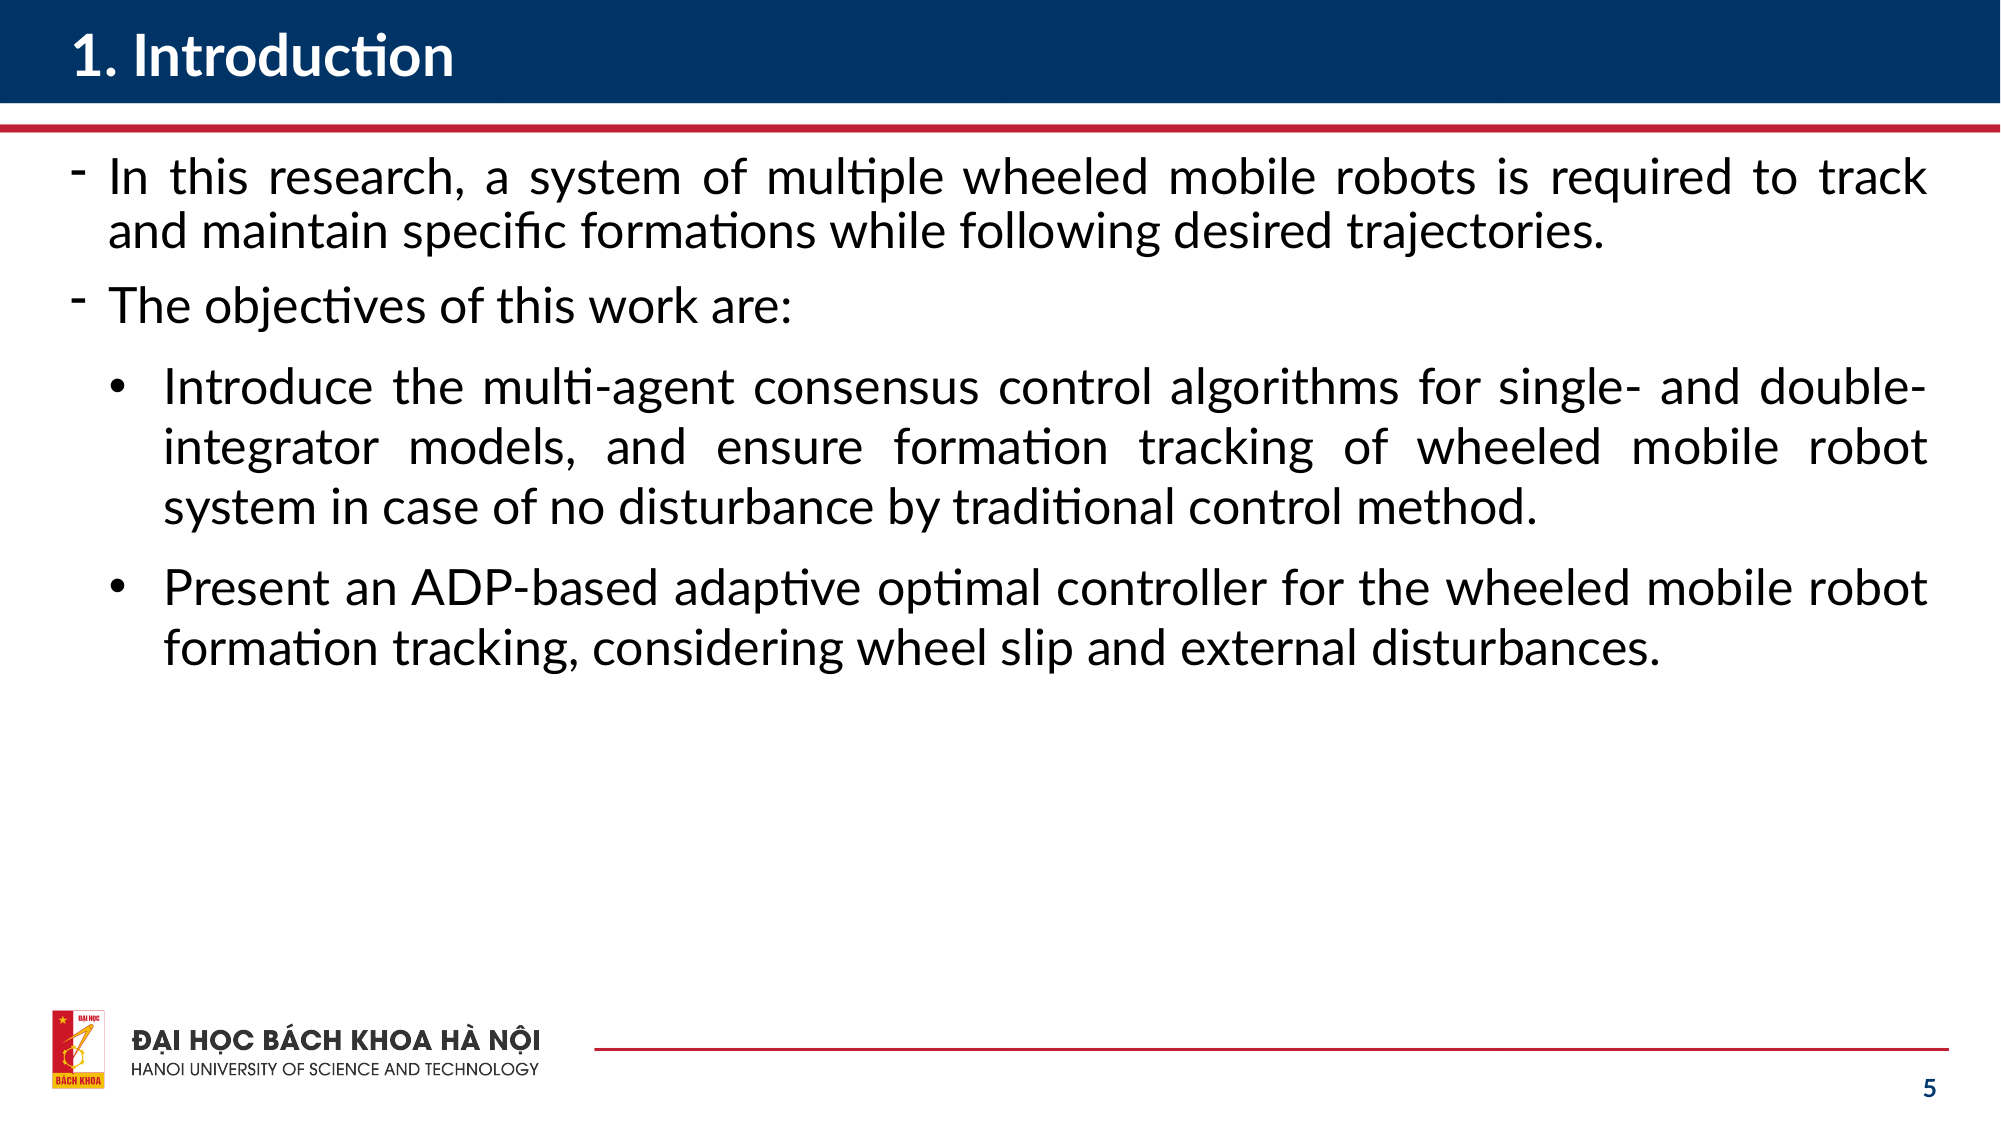

# 1. Introduction
In this research, a system of multiple wheeled mobile robots is required to track and maintain specific formations while following desired trajectories.
The objectives of this work are:
Introduce the multi-agent consensus control algorithms for single- and double-integrator models, and ensure formation tracking of wheeled mobile robot system in case of no disturbance by traditional control method.
Present an ADP-based adaptive optimal controller for the wheeled mobile robot formation tracking, considering wheel slip and external disturbances.

5